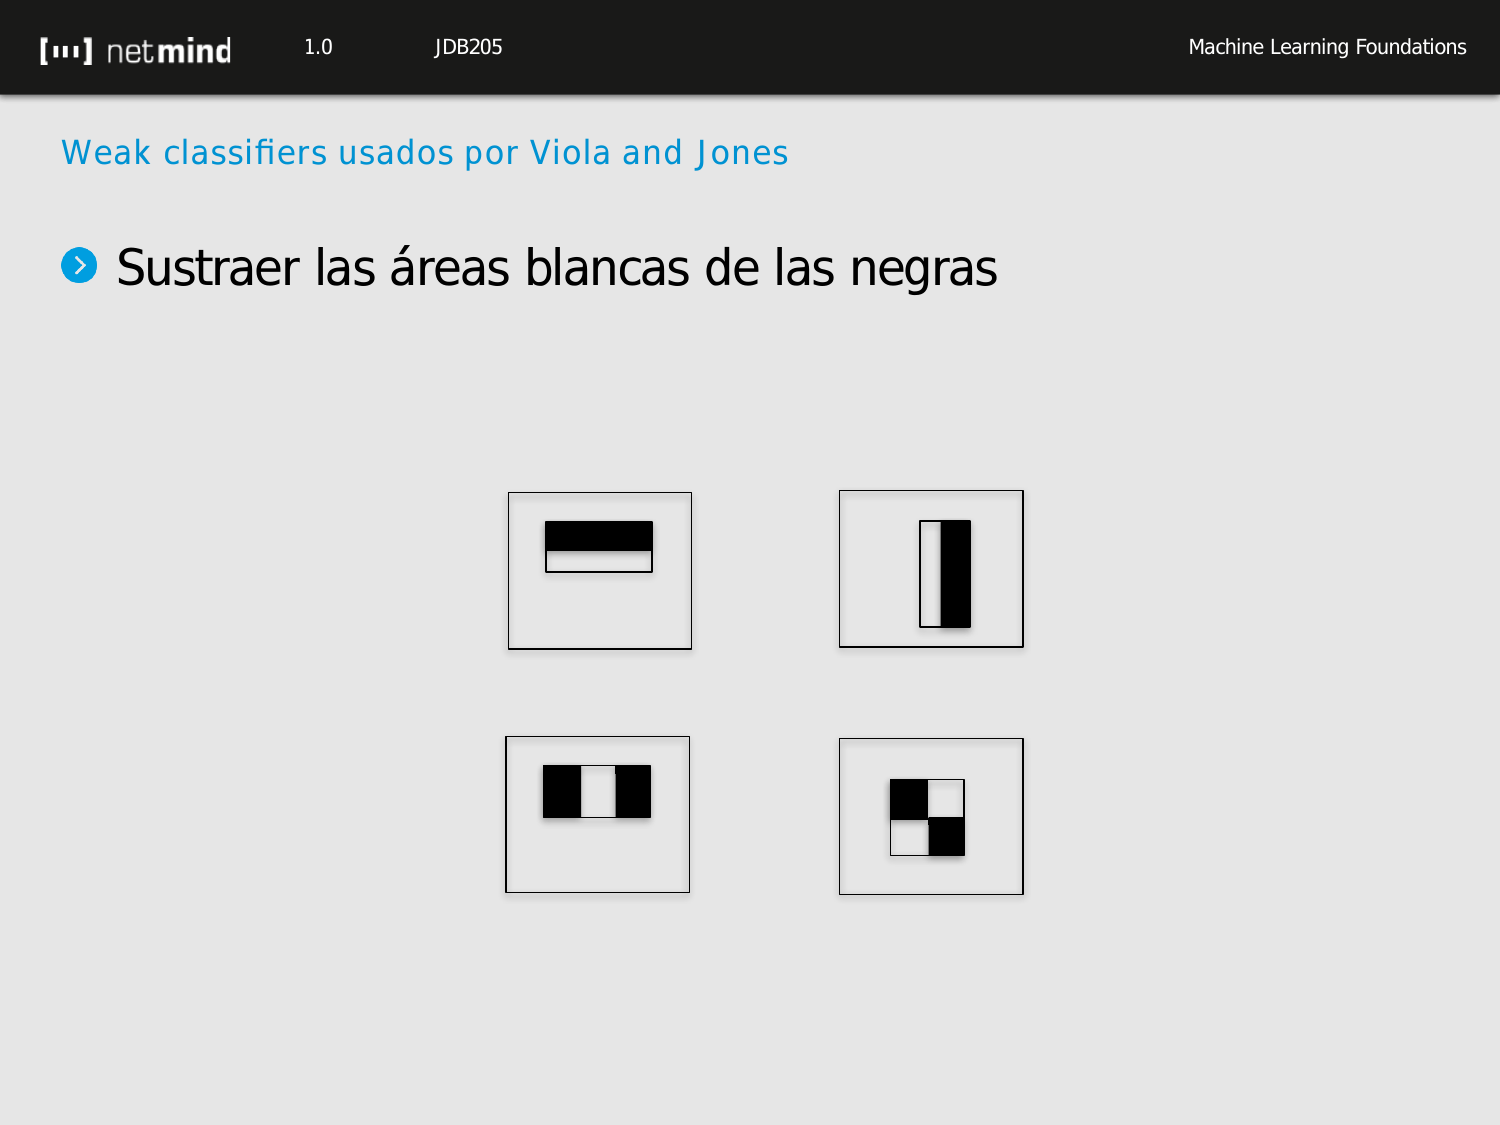

# Weak classifiers usados por Viola and Jones
Sustraer las áreas blancas de las negras